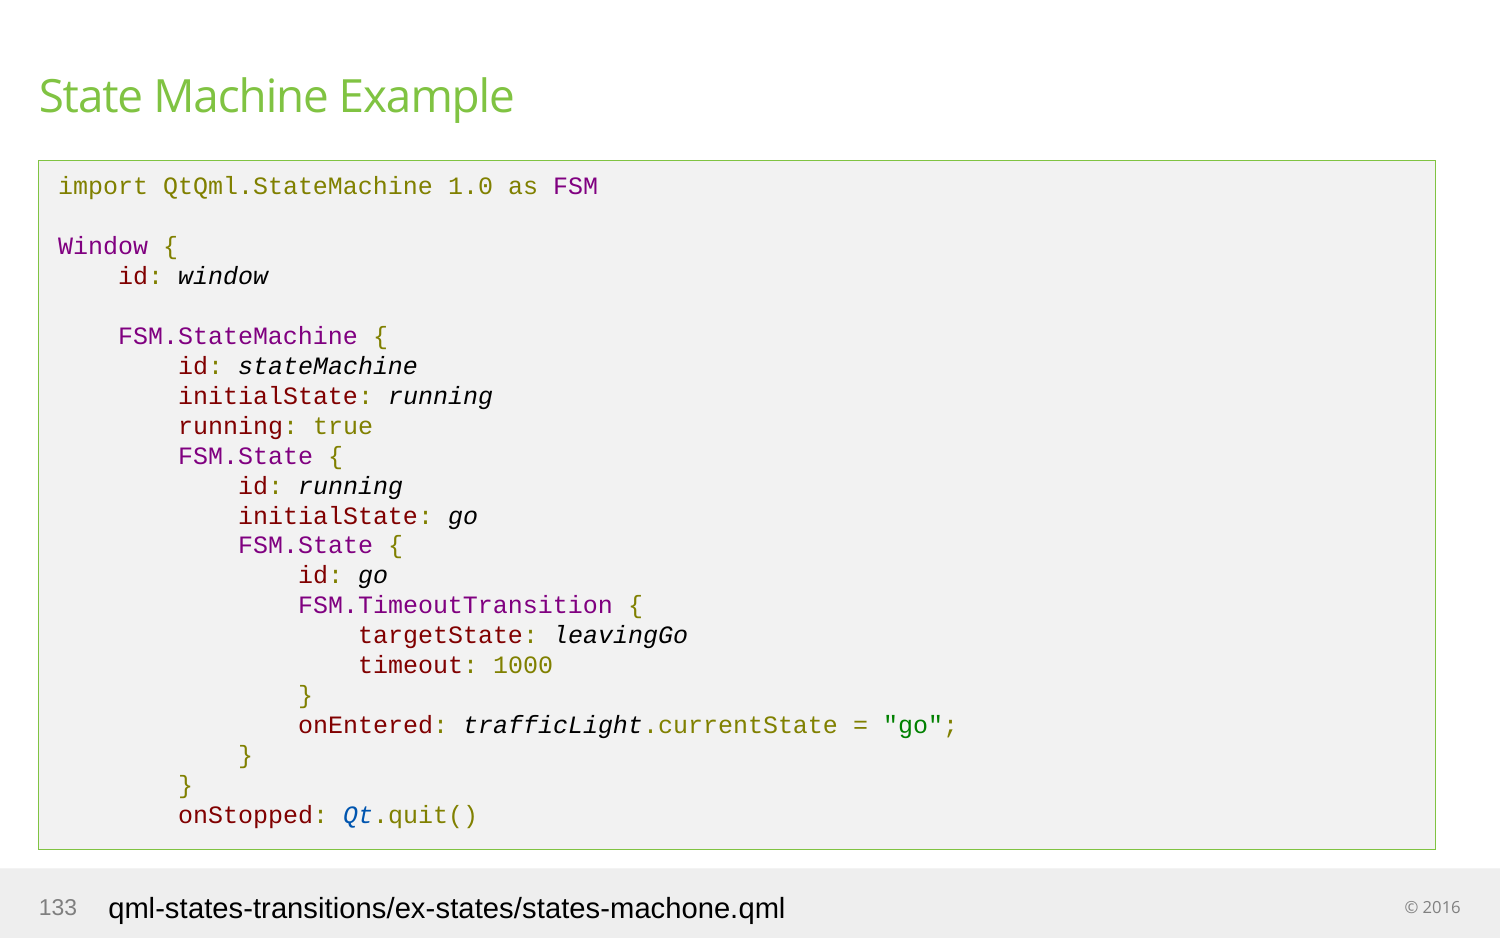

# State Machine Example
import QtQml.StateMachine 1.0 as FSM
Window {
    id: window
    FSM.StateMachine {
        id: stateMachine
        initialState: running
        running: true
        FSM.State {
            id: running
            initialState: go
            FSM.State {
                id: go
                FSM.TimeoutTransition {
                    targetState: leavingGo
                    timeout: 1000
                }
                onEntered: trafficLight.currentState = "go";
            }
        }
        onStopped: Qt.quit()
qml-states-transitions/ex-states/states-machone.qml
133
© 2016